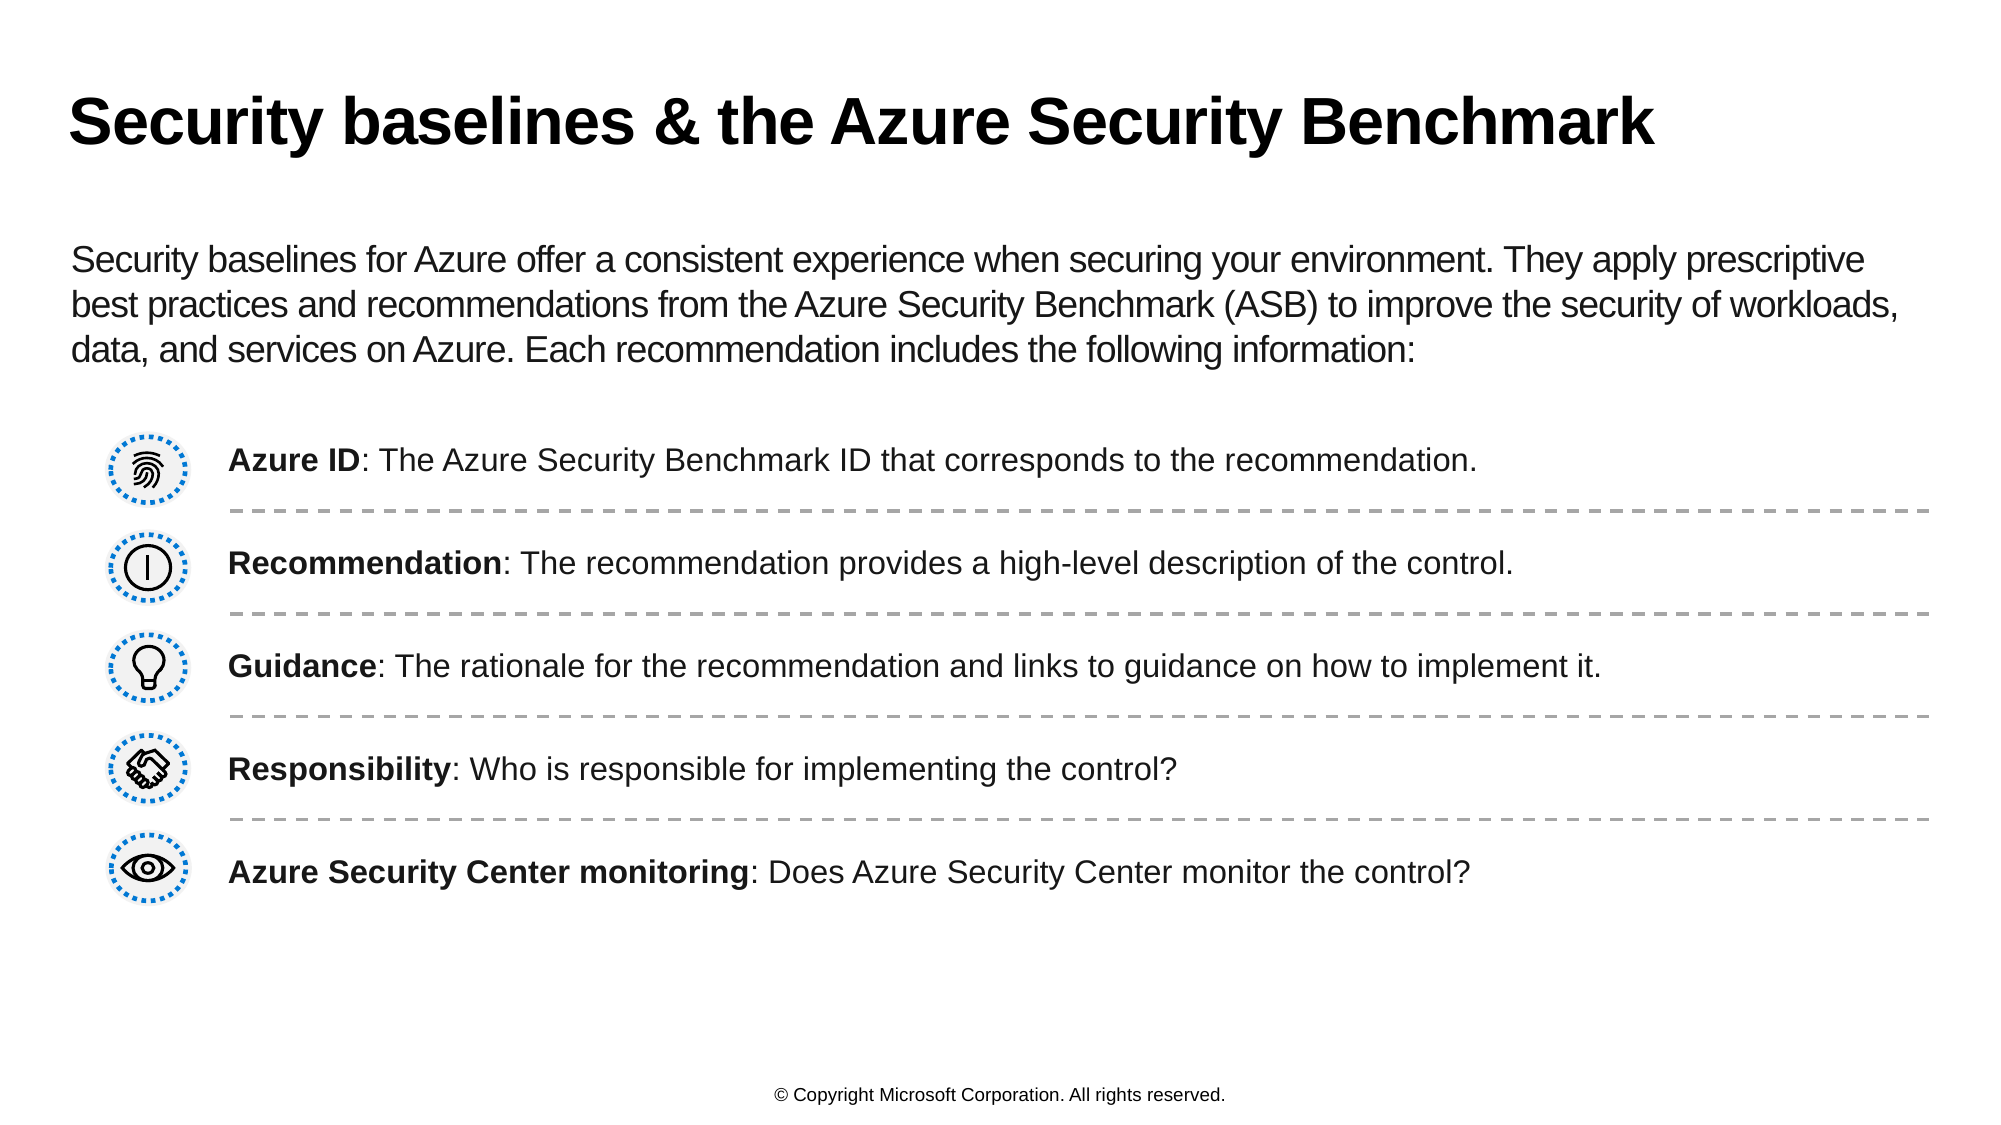

# Security baselines & the Azure Security Benchmark
Security baselines for Azure offer a consistent experience when securing your environment. They apply prescriptive best practices and recommendations from the Azure Security Benchmark (ASB) to improve the security of workloads, data, and services on Azure. Each recommendation includes the following information:
Azure ID: The Azure Security Benchmark ID that corresponds to the recommendation.

Recommendation: The recommendation provides a high-level description of the control.

Guidance: The rationale for the recommendation and links to guidance on how to implement it.

Responsibility: Who is responsible for implementing the control?

Azure Security Center monitoring: Does Azure Security Center monitor the control?